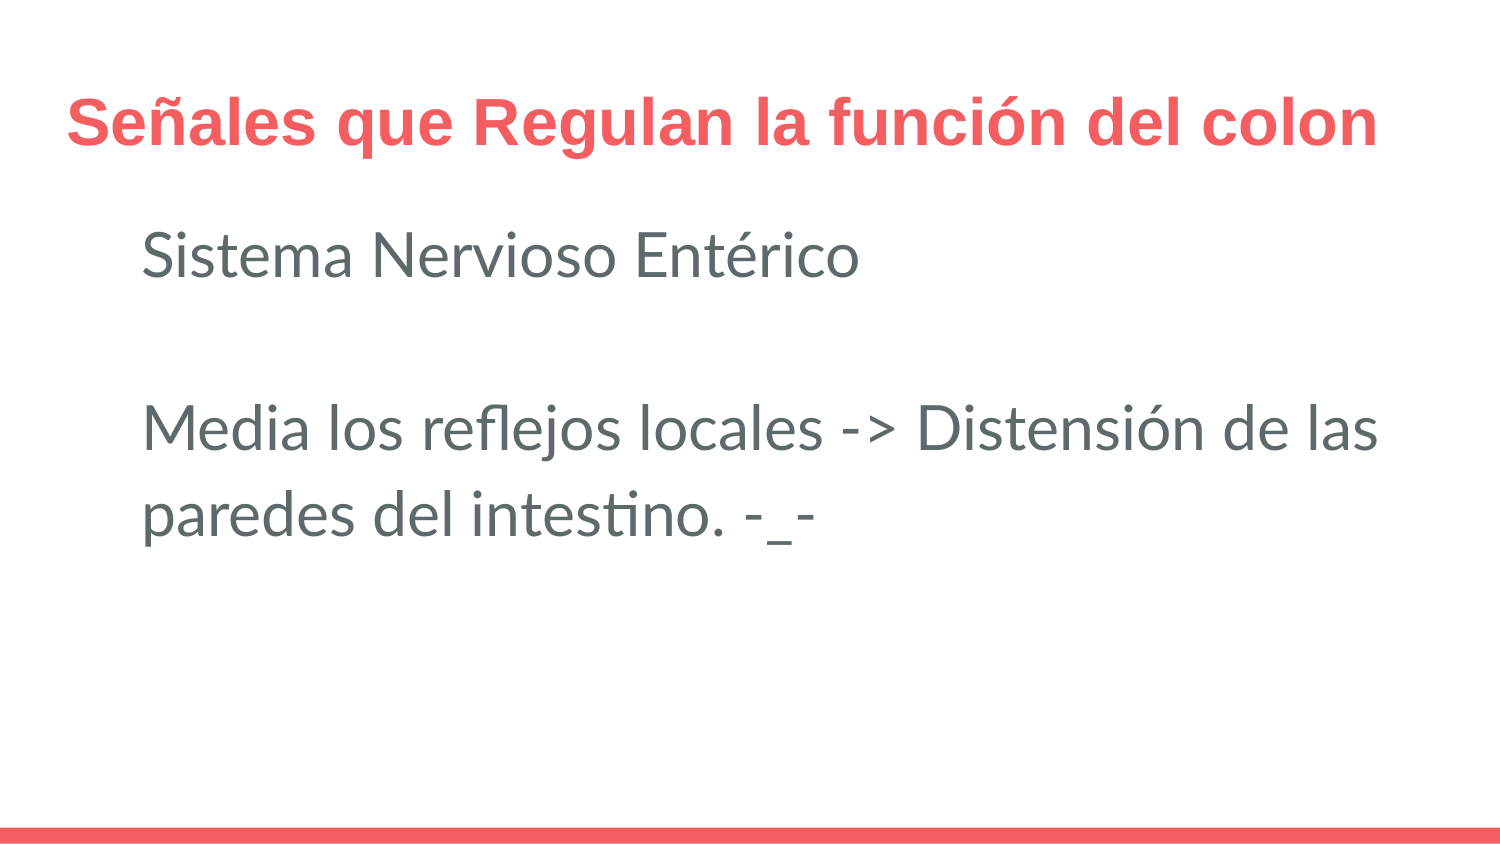

# Señales que Regulan la función del colon
Sistema Nervioso Entérico
Media los reflejos locales -> Distensión de las paredes del intestino. -_-